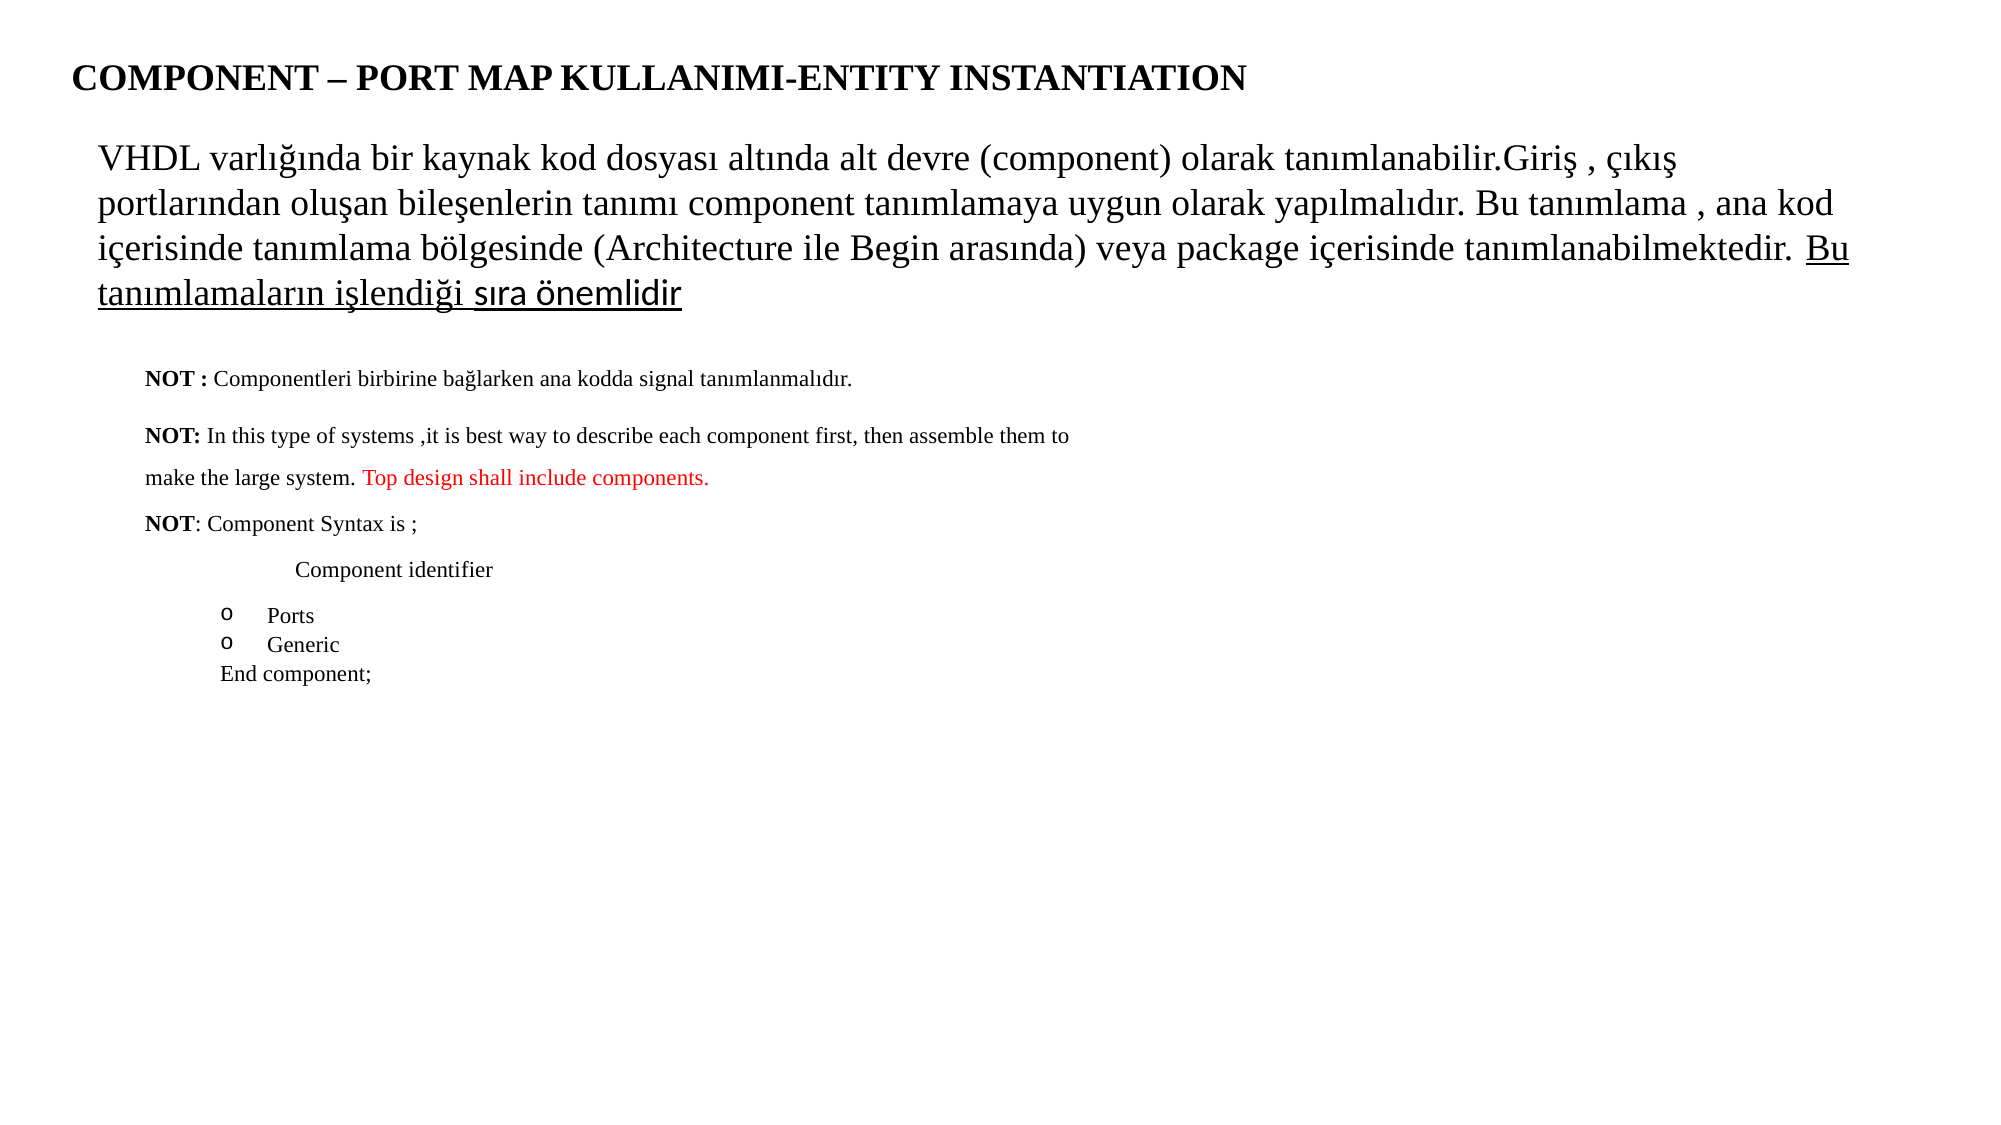

COMPONENT – PORT MAP KULLANIMI-ENTITY INSTANTIATION
VHDL varlığında bir kaynak kod dosyası altında alt devre (component) olarak tanımlanabilir.Giriş , çıkış portlarından oluşan bileşenlerin tanımı component tanımlamaya uygun olarak yapılmalıdır. Bu tanımlama , ana kod içerisinde tanımlama bölgesinde (Architecture ile Begin arasında) veya package içerisinde tanımlanabilmektedir. Bu tanımlamaların işlendiği sıra önemlidir
NOT : Componentleri birbirine bağlarken ana kodda signal tanımlanmalıdır.
NOT: In this type of systems ,it is best way to describe each component first, then assemble them to make the large system. Top design shall include components.
NOT: Component Syntax is ;
	Component identifier
Ports
Generic
End component;